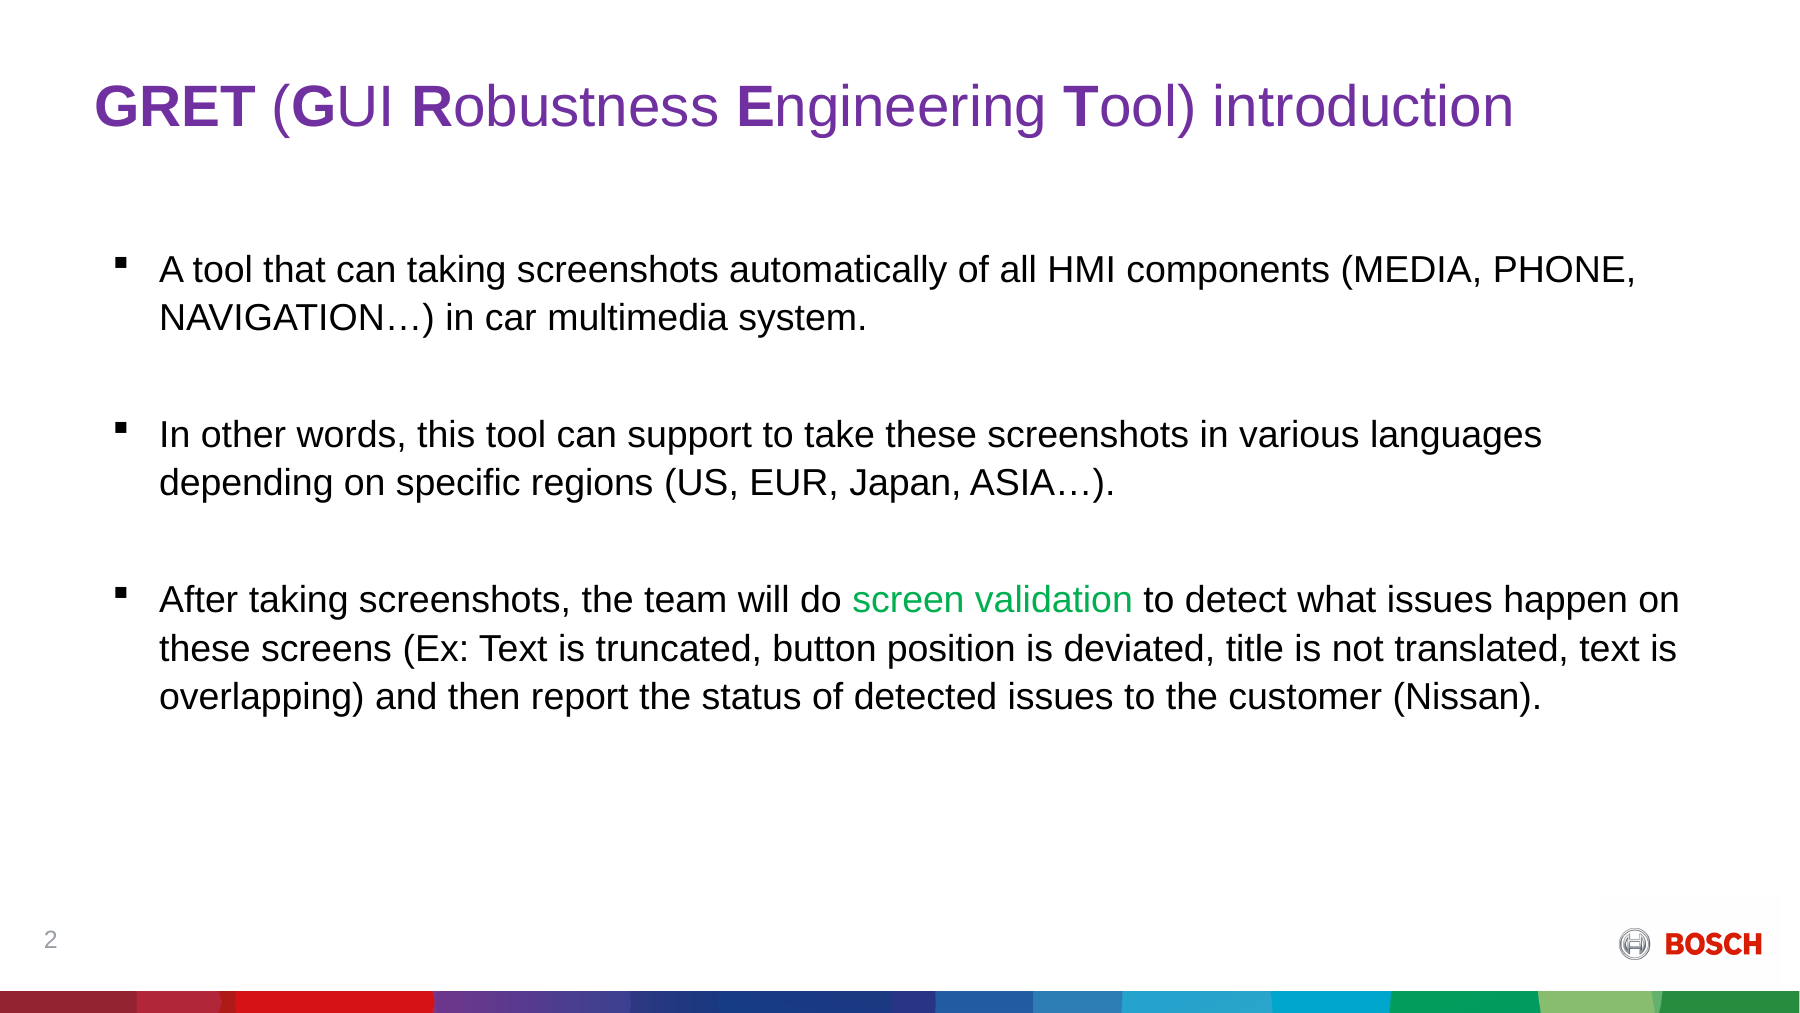

GRET (GUI Robustness Engineering Tool) introduction
A tool that can taking screenshots automatically of all HMI components (MEDIA, PHONE, NAVIGATION…) in car multimedia system.

In other words, this tool can support to take these screenshots in various languages depending on specific regions (US, EUR, Japan, ASIA…).

After taking screenshots, the team will do screen validation to detect what issues happen on these screens (Ex: Text is truncated, button position is deviated, title is not translated, text is overlapping) and then report the status of detected issues to the customer (Nissan).

2